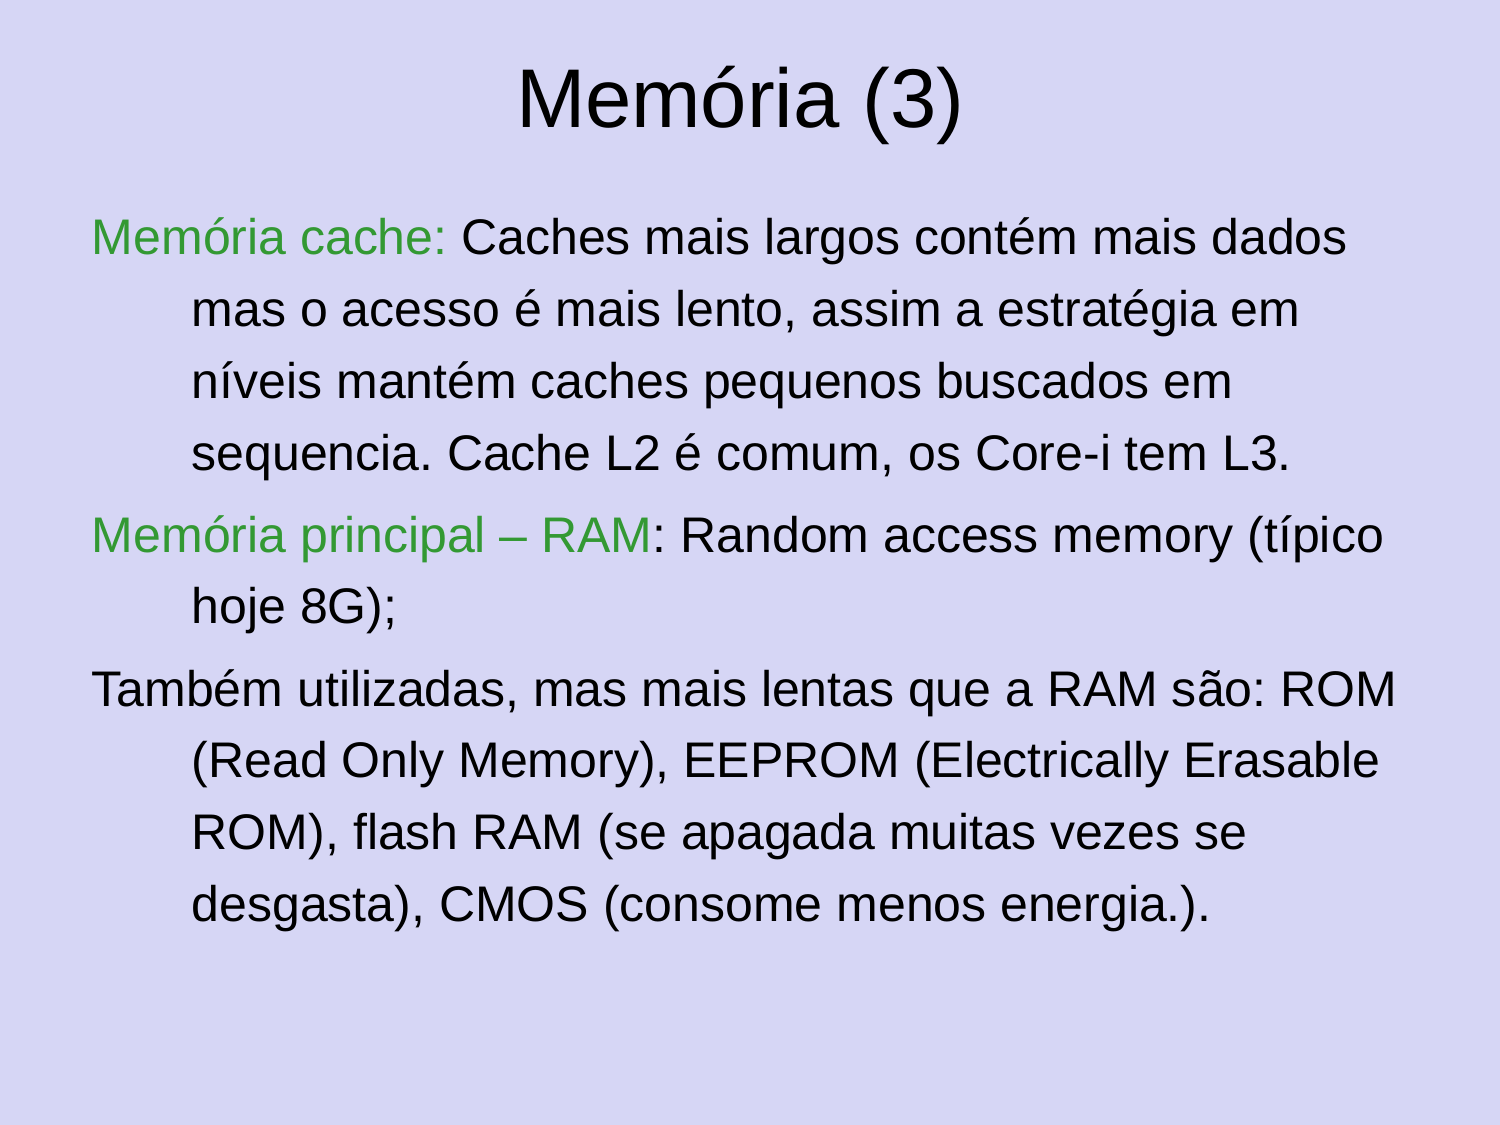

# Memória (3)
Memória cache: Caches mais largos contém mais dados mas o acesso é mais lento, assim a estratégia em níveis mantém caches pequenos buscados em sequencia. Cache L2 é comum, os Core-i tem L3.
Memória principal – RAM: Random access memory (típico hoje 8G);
Também utilizadas, mas mais lentas que a RAM são: ROM (Read Only Memory), EEPROM (Electrically Erasable ROM), flash RAM (se apagada muitas vezes se desgasta), CMOS (consome menos energia.).